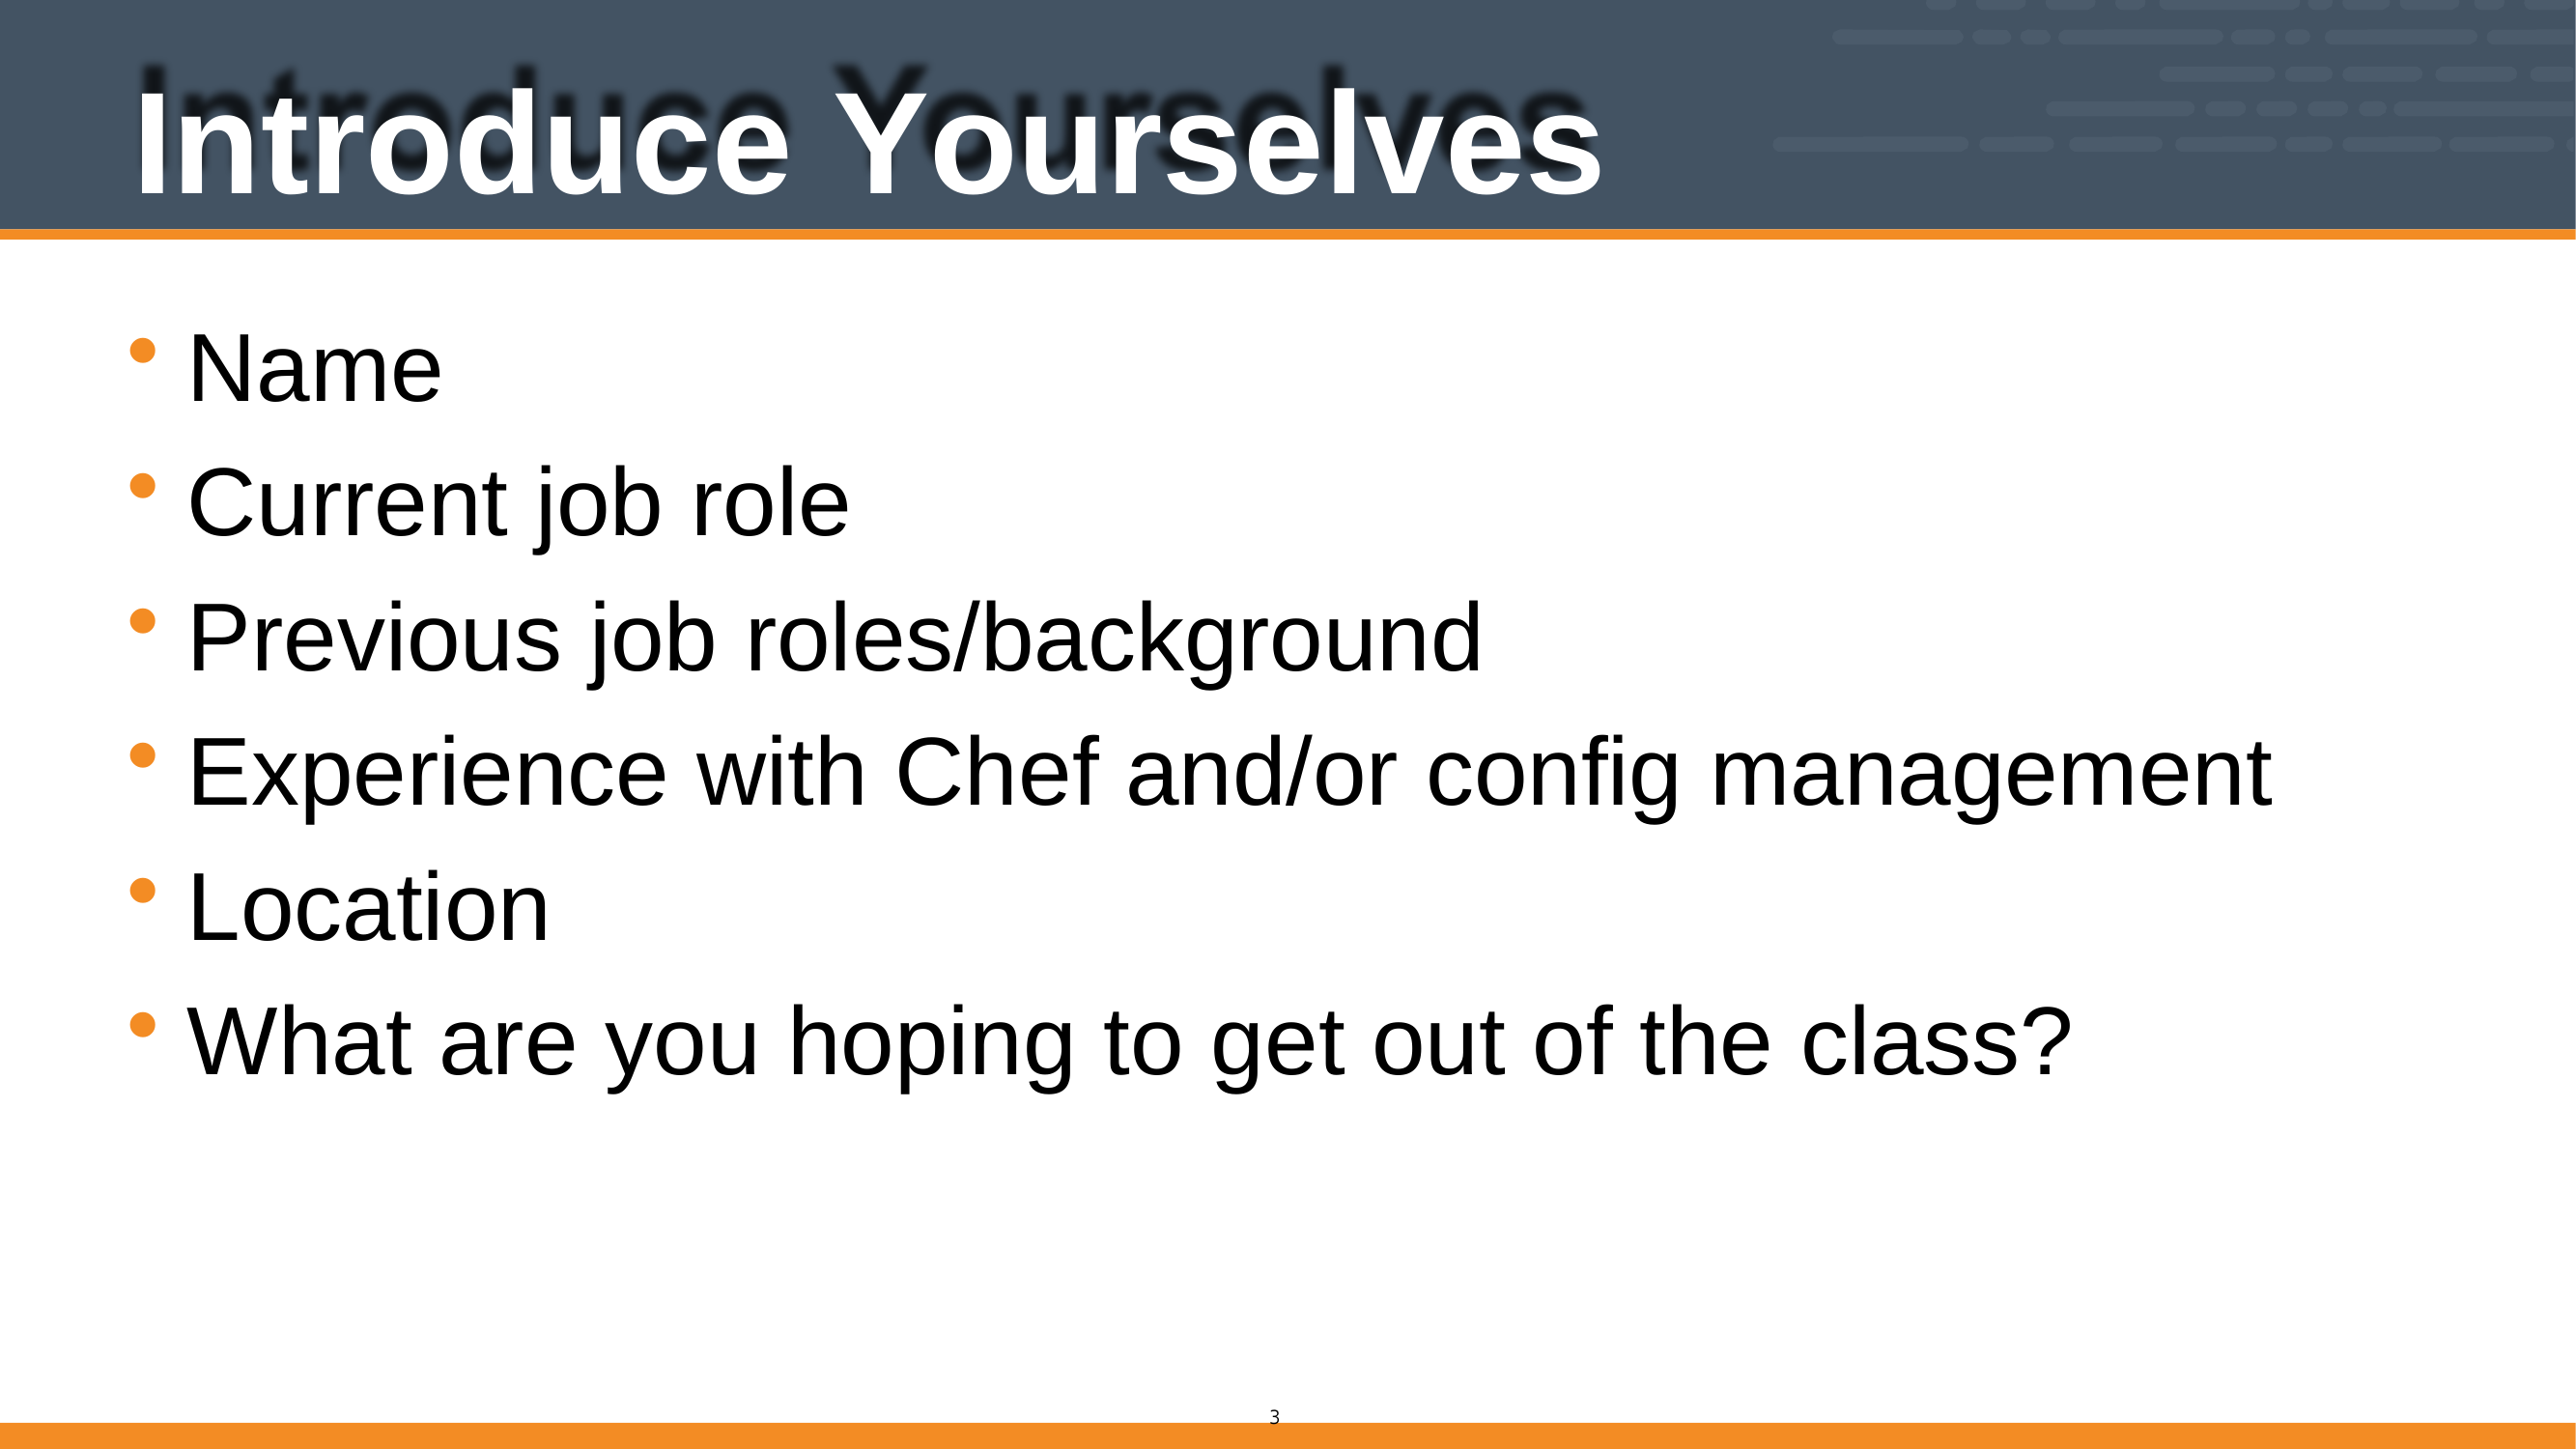

# Introduce Yourselves

Name
Current job role
Previous job roles/background
Experience with Chef and/or config management
Location
What are you hoping to get out of the class?
3